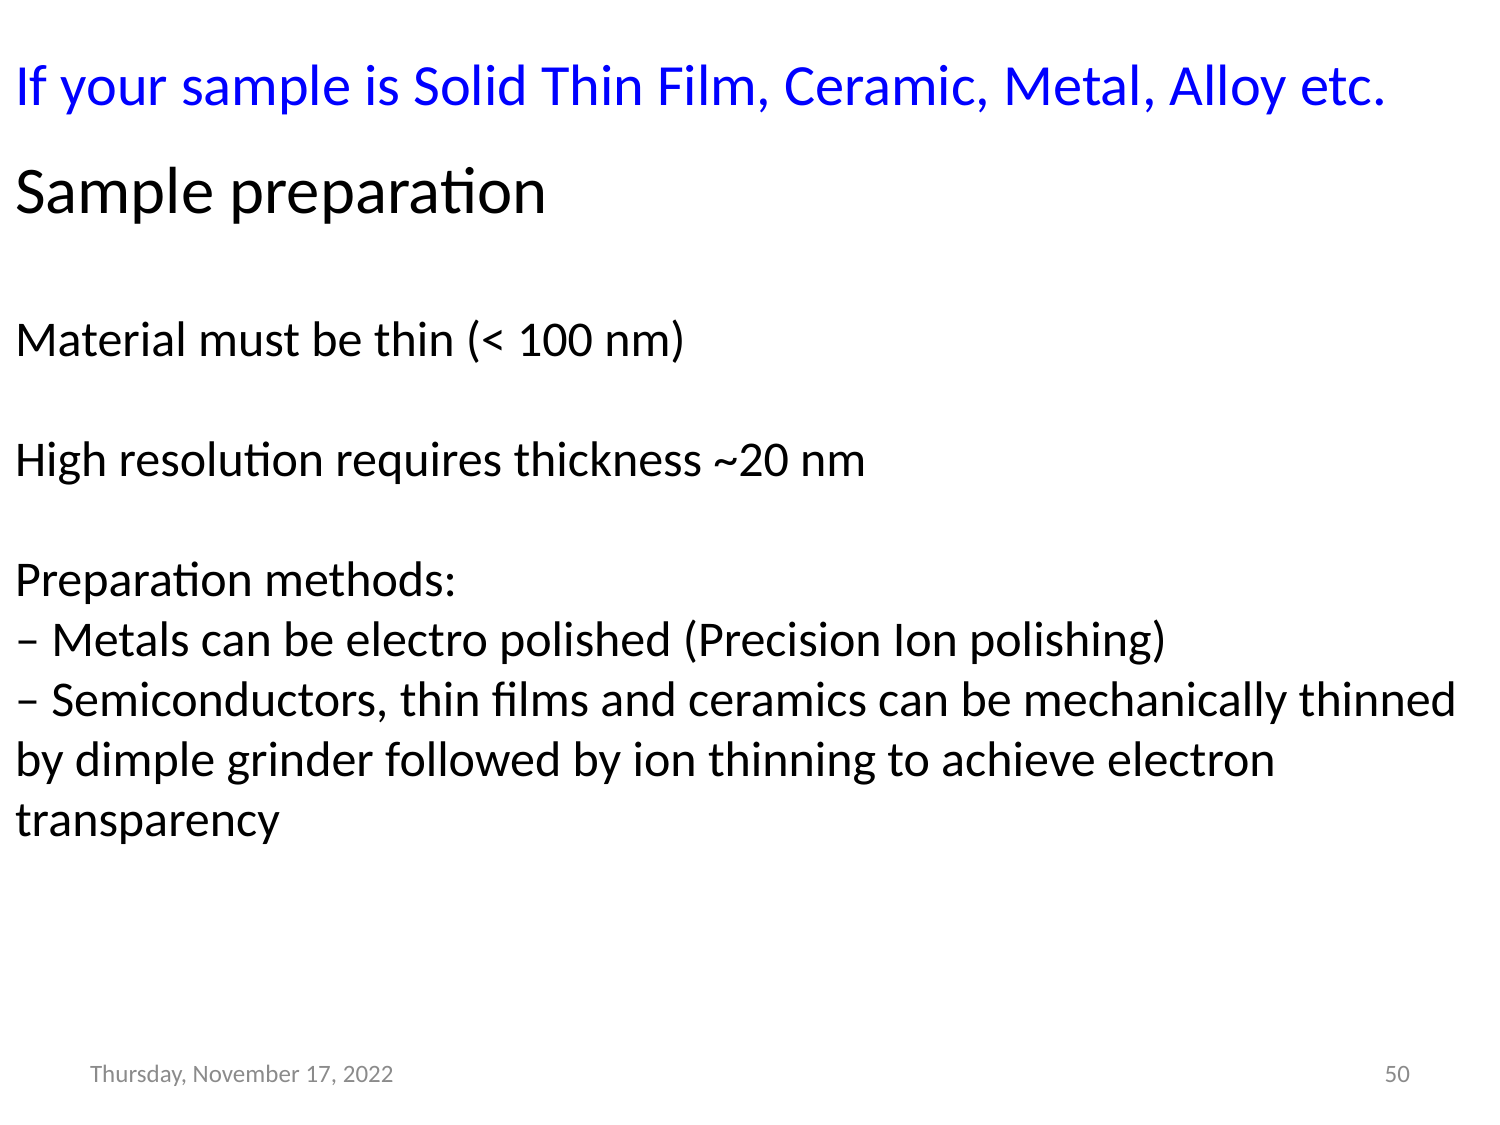

If your sample is Solid Thin Film, Ceramic, Metal, Alloy etc.

Sample preparation

Material must be thin (< 100 nm)

High resolution requires thickness ~20 nm

Preparation methods:
– Metals can be electro polished (Precision Ion polishing)
– Semiconductors, thin films and ceramics can be mechanically thinned by dimple grinder followed by ion thinning to achieve electron transparency

Thursday, November 17, 2022
50